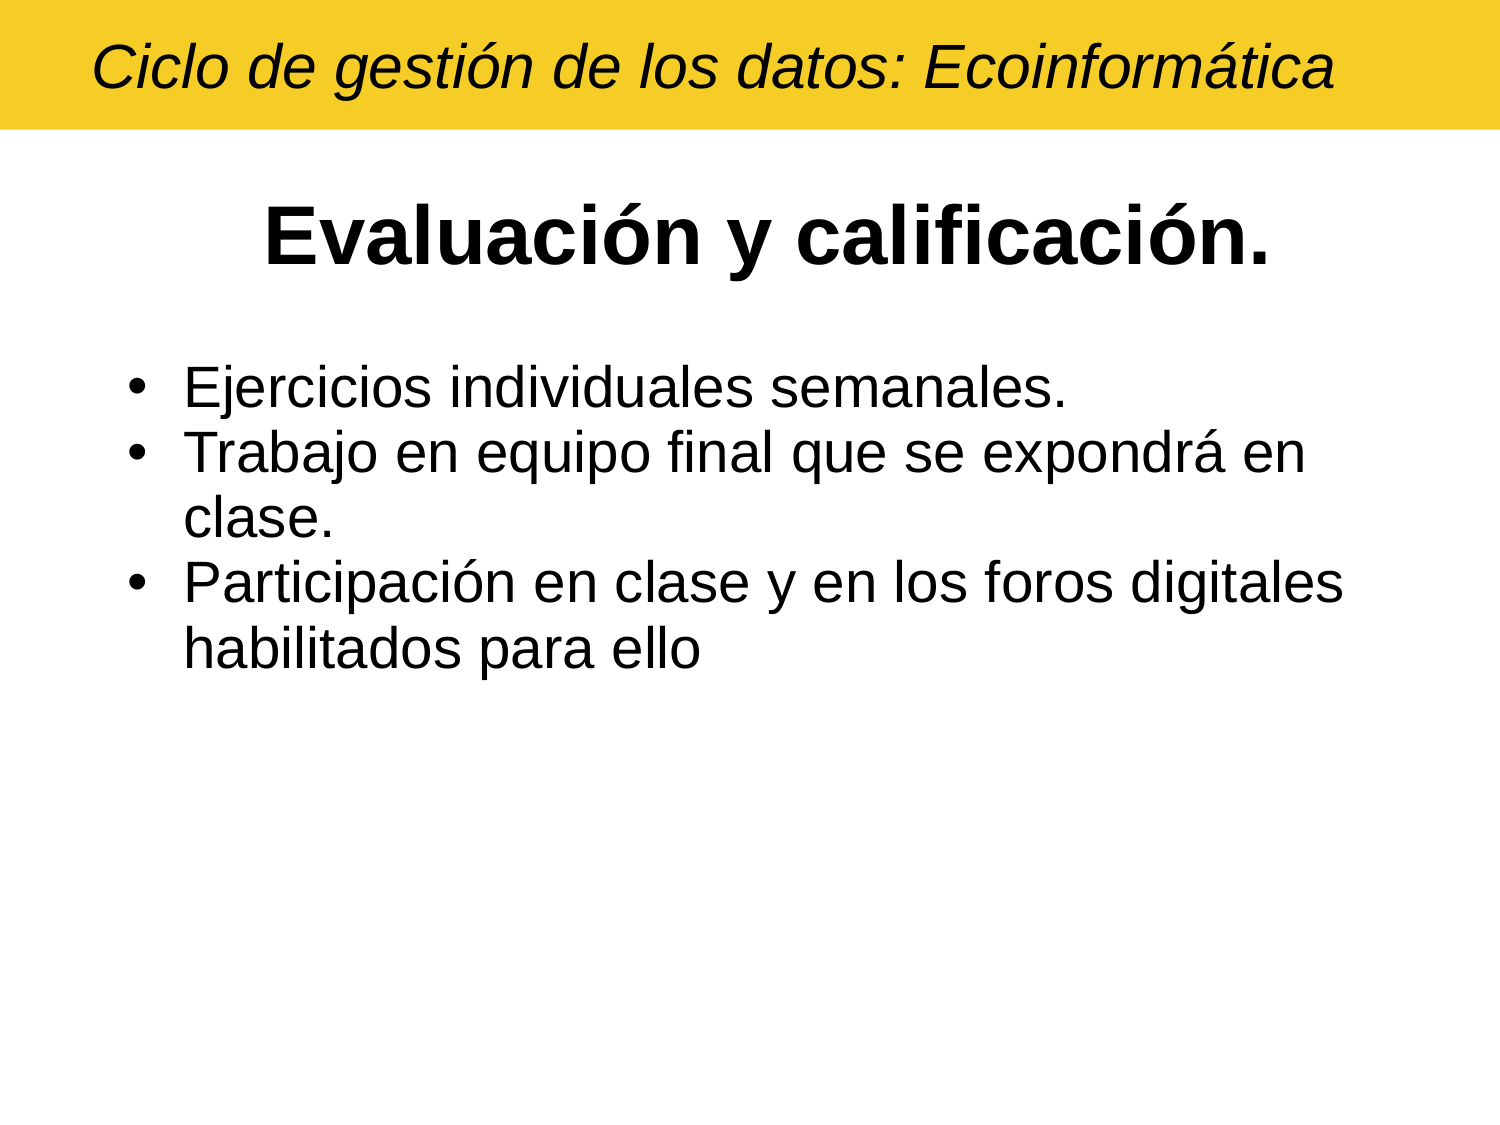

# Evaluación y calificación.
Ejercicios individuales semanales.
Trabajo en equipo final que se expondrá en clase.
Participación en clase y en los foros digitales habilitados para ello